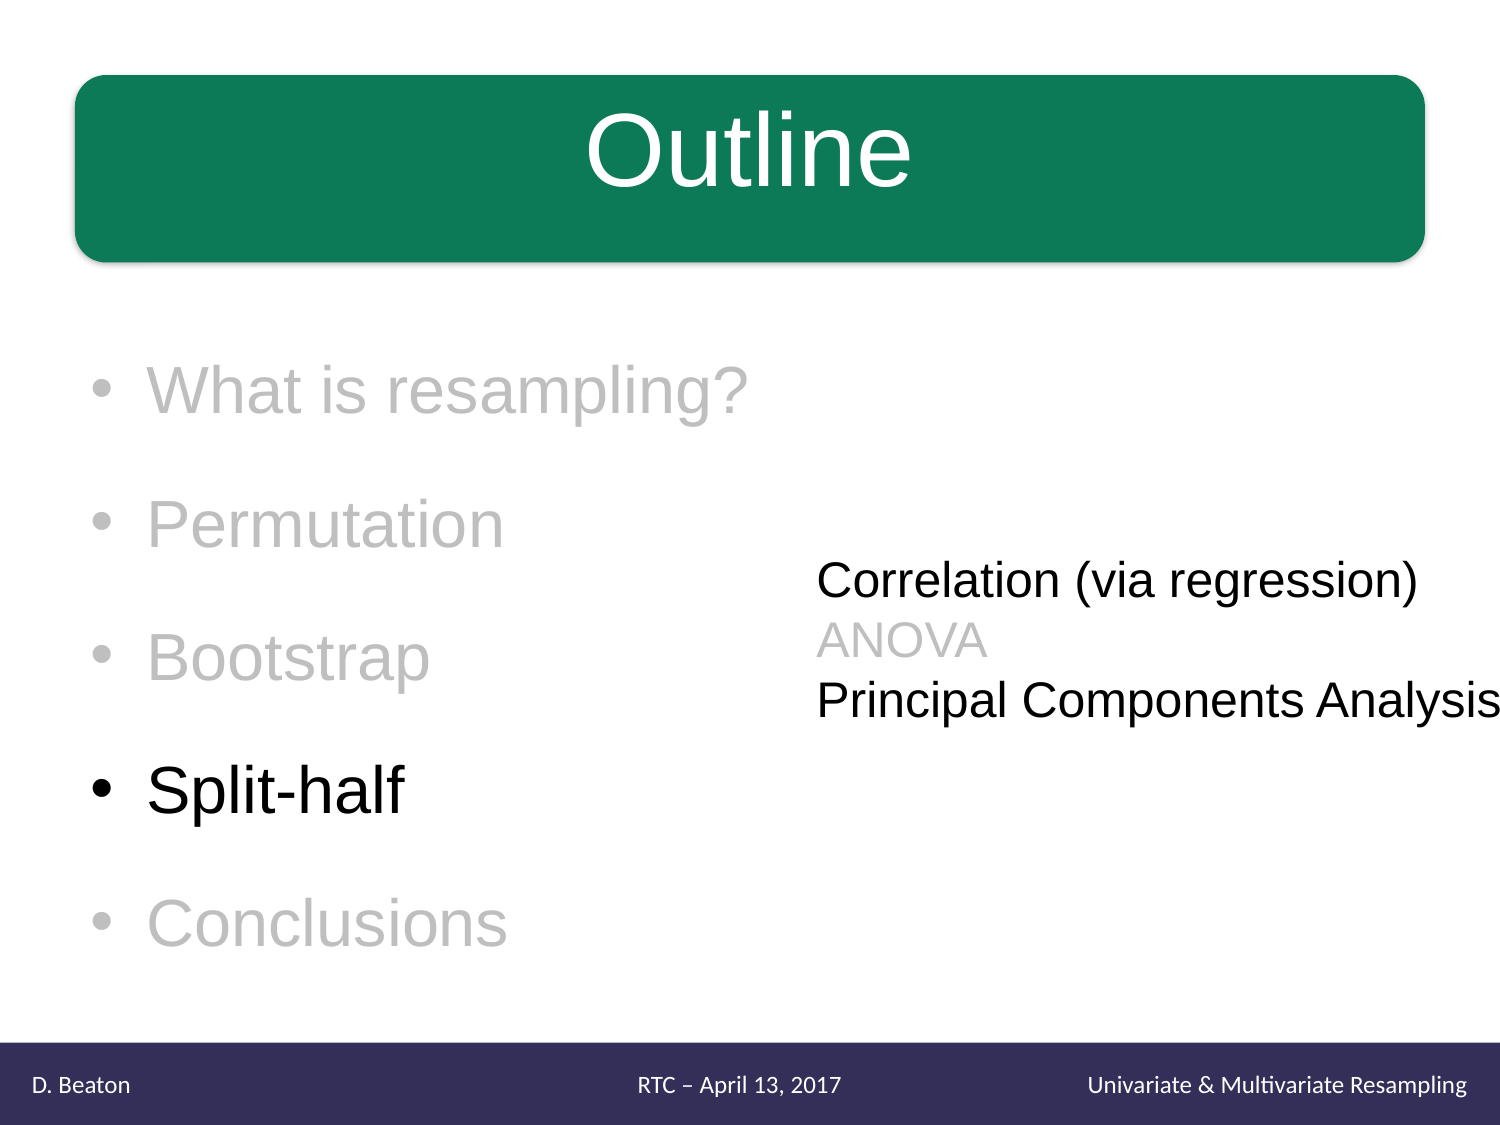

# Outline
What is resampling?
Permutation
Bootstrap
Split-half
Conclusions
Correlation (via regression)
ANOVA
Principal Components Analysis